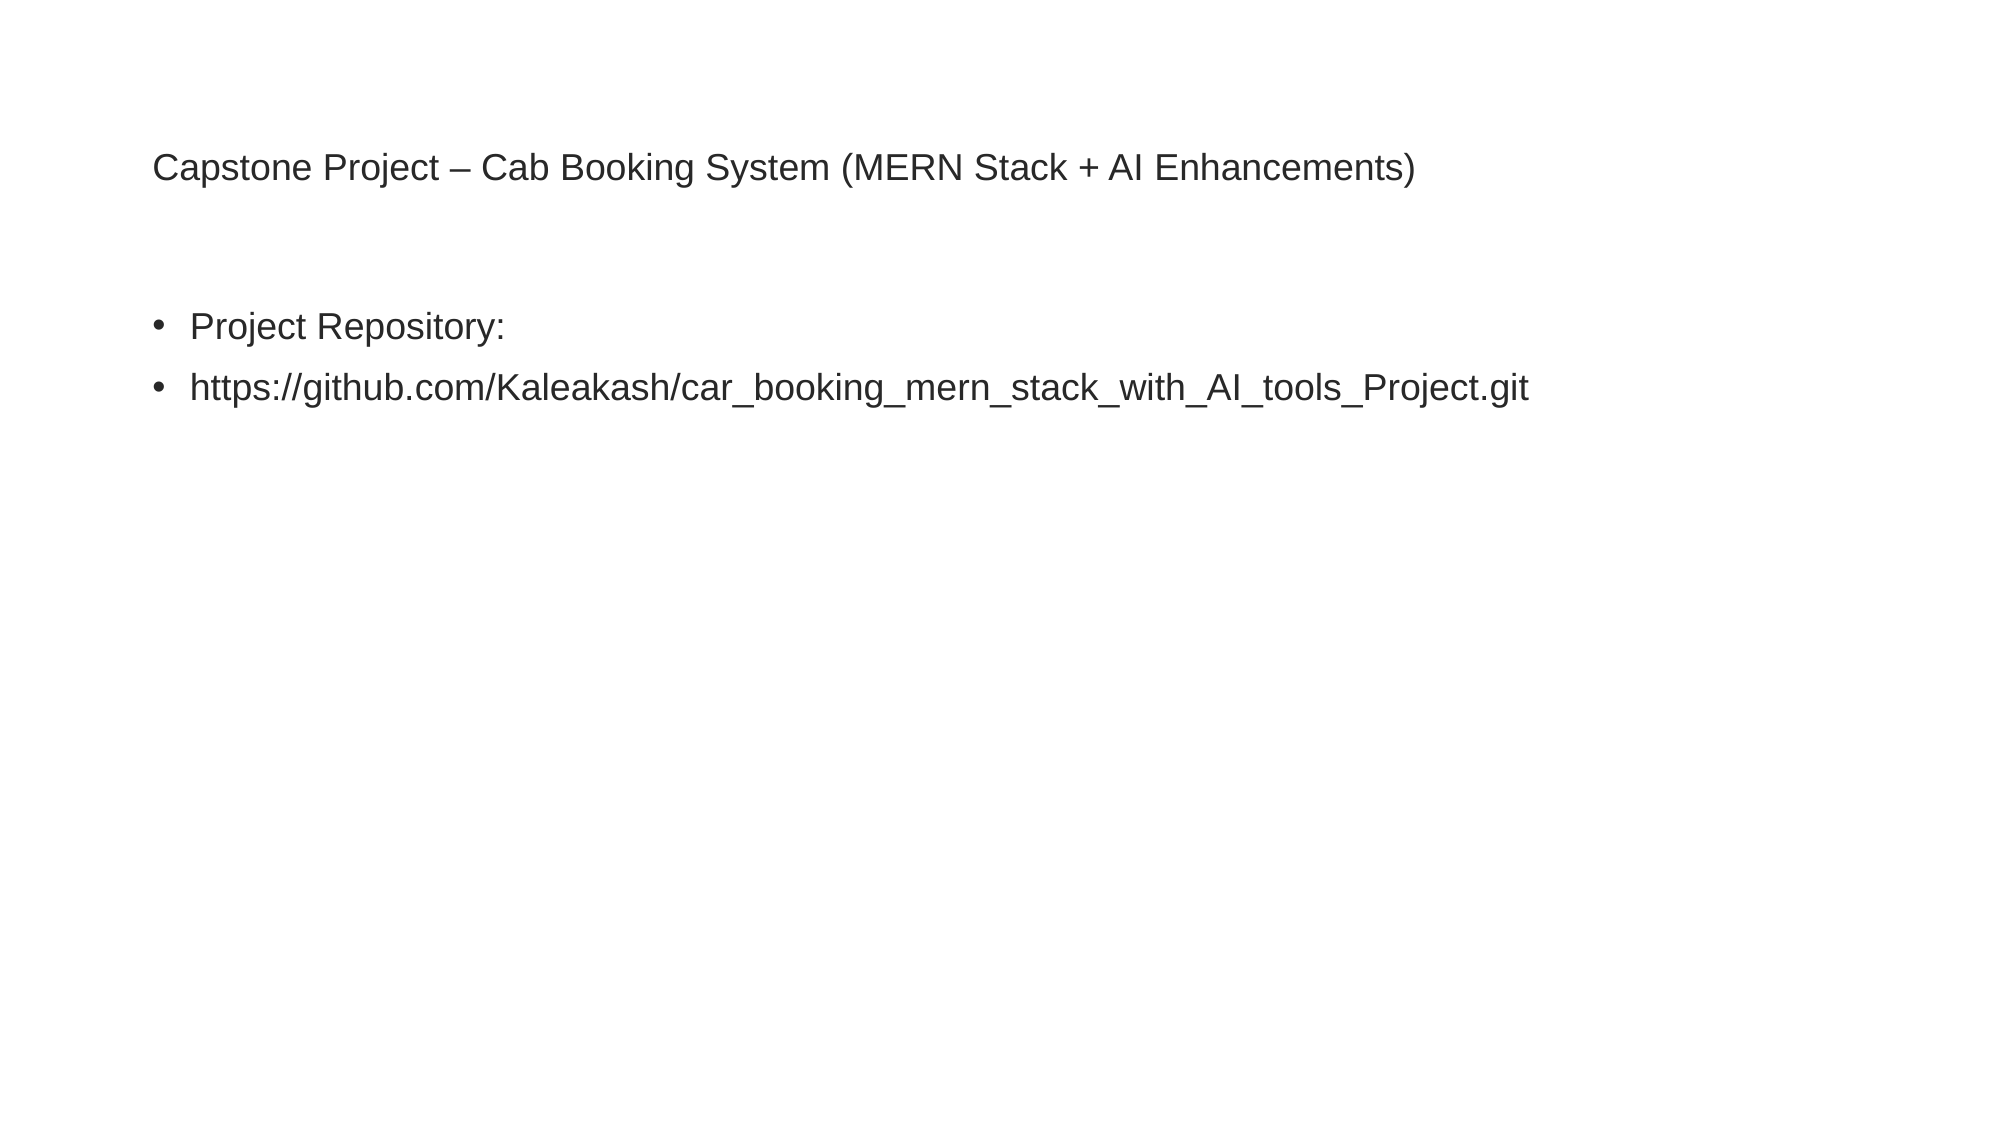

# Capstone Project – Cab Booking System (MERN Stack + AI Enhancements)
Project Repository:
https://github.com/Kaleakash/car_booking_mern_stack_with_AI_tools_Project.git